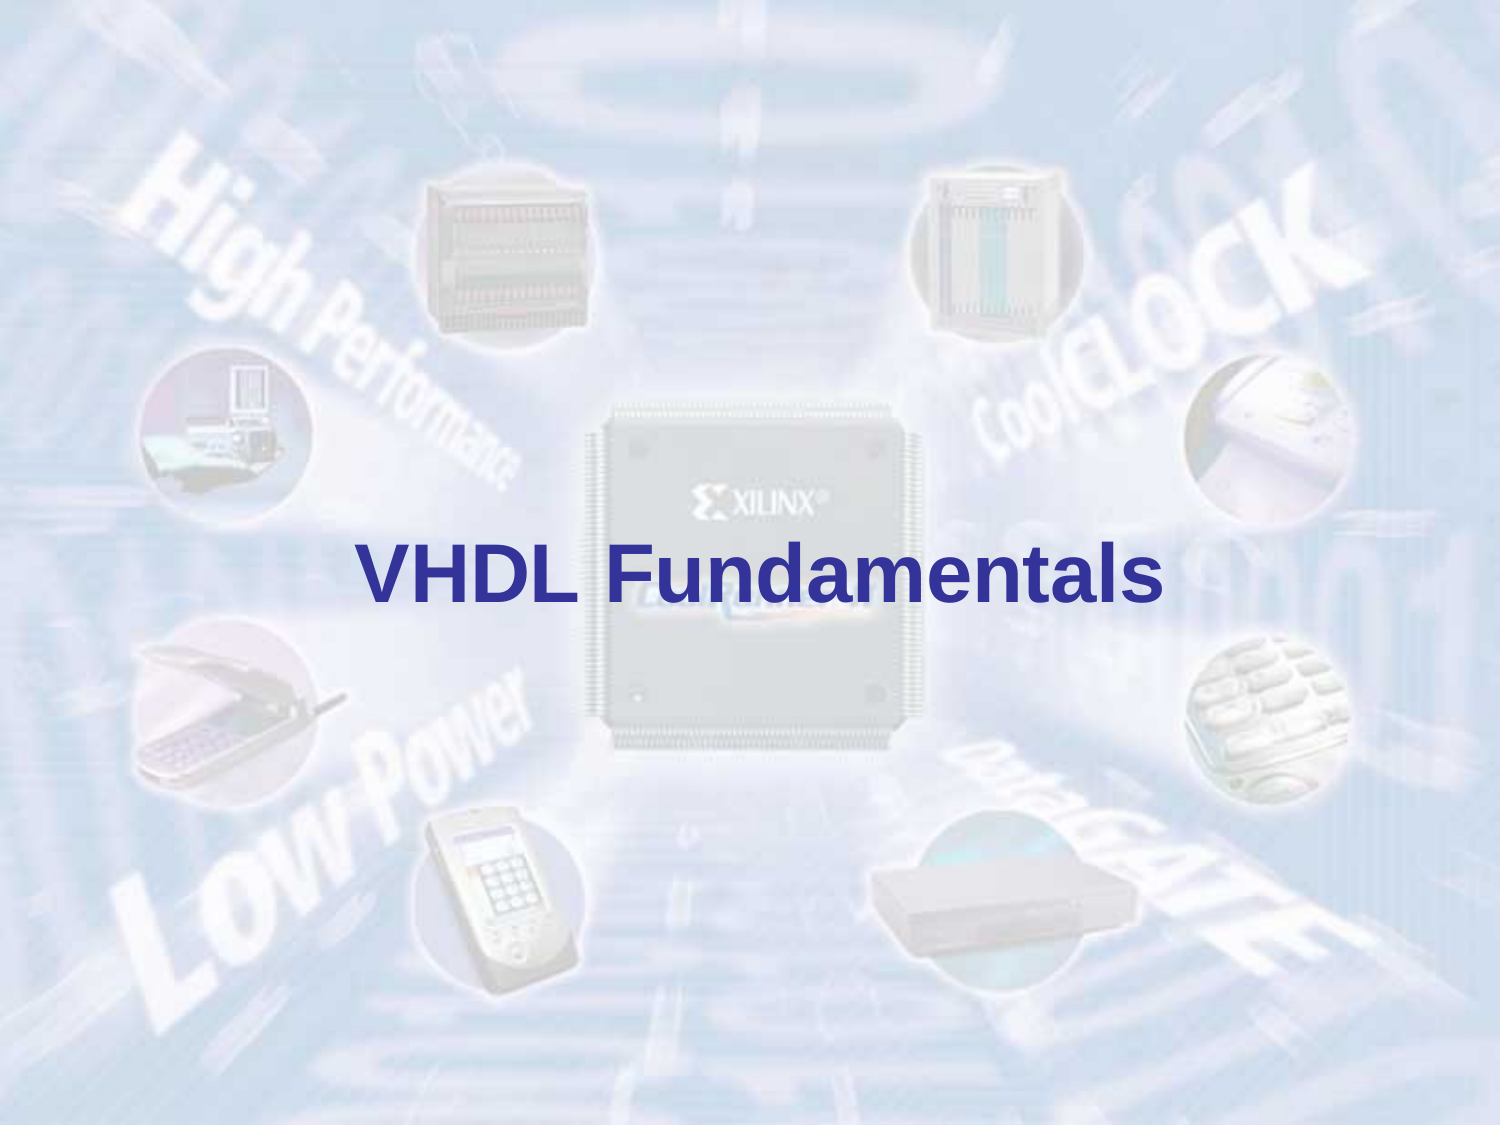

# VHDL Fundamentals
ECE 448 – FPGA and ASIC Design with VHDL	6